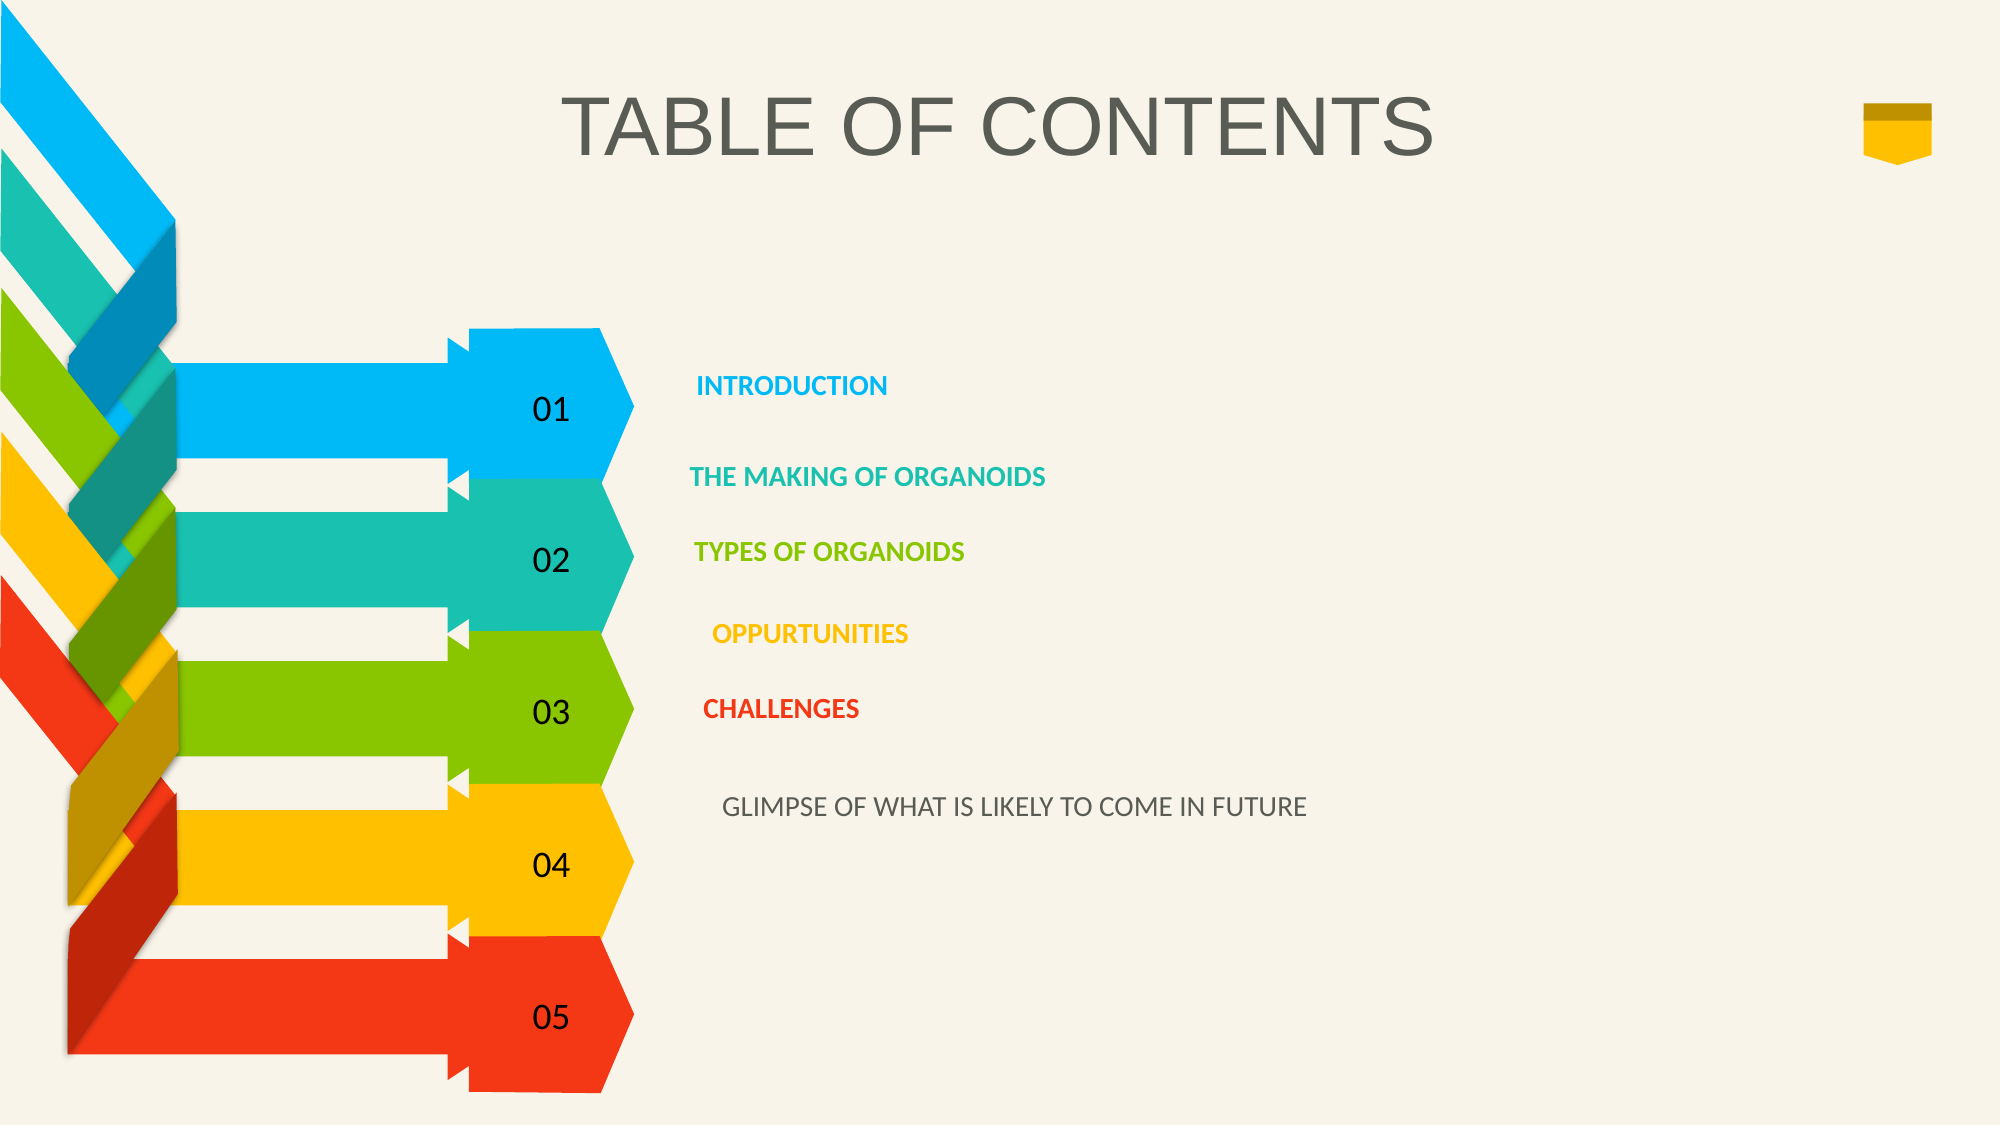

01

02

03

04

05
# TABLE OF CONTENTS
INTRODUCTION
THE MAKING OF ORGANOIDS
TYPES OF ORGANOIDS
OPPURTUNITIES
CHALLENGES
GLIMPSE OF WHAT IS LIKELY TO COME IN FUTURE